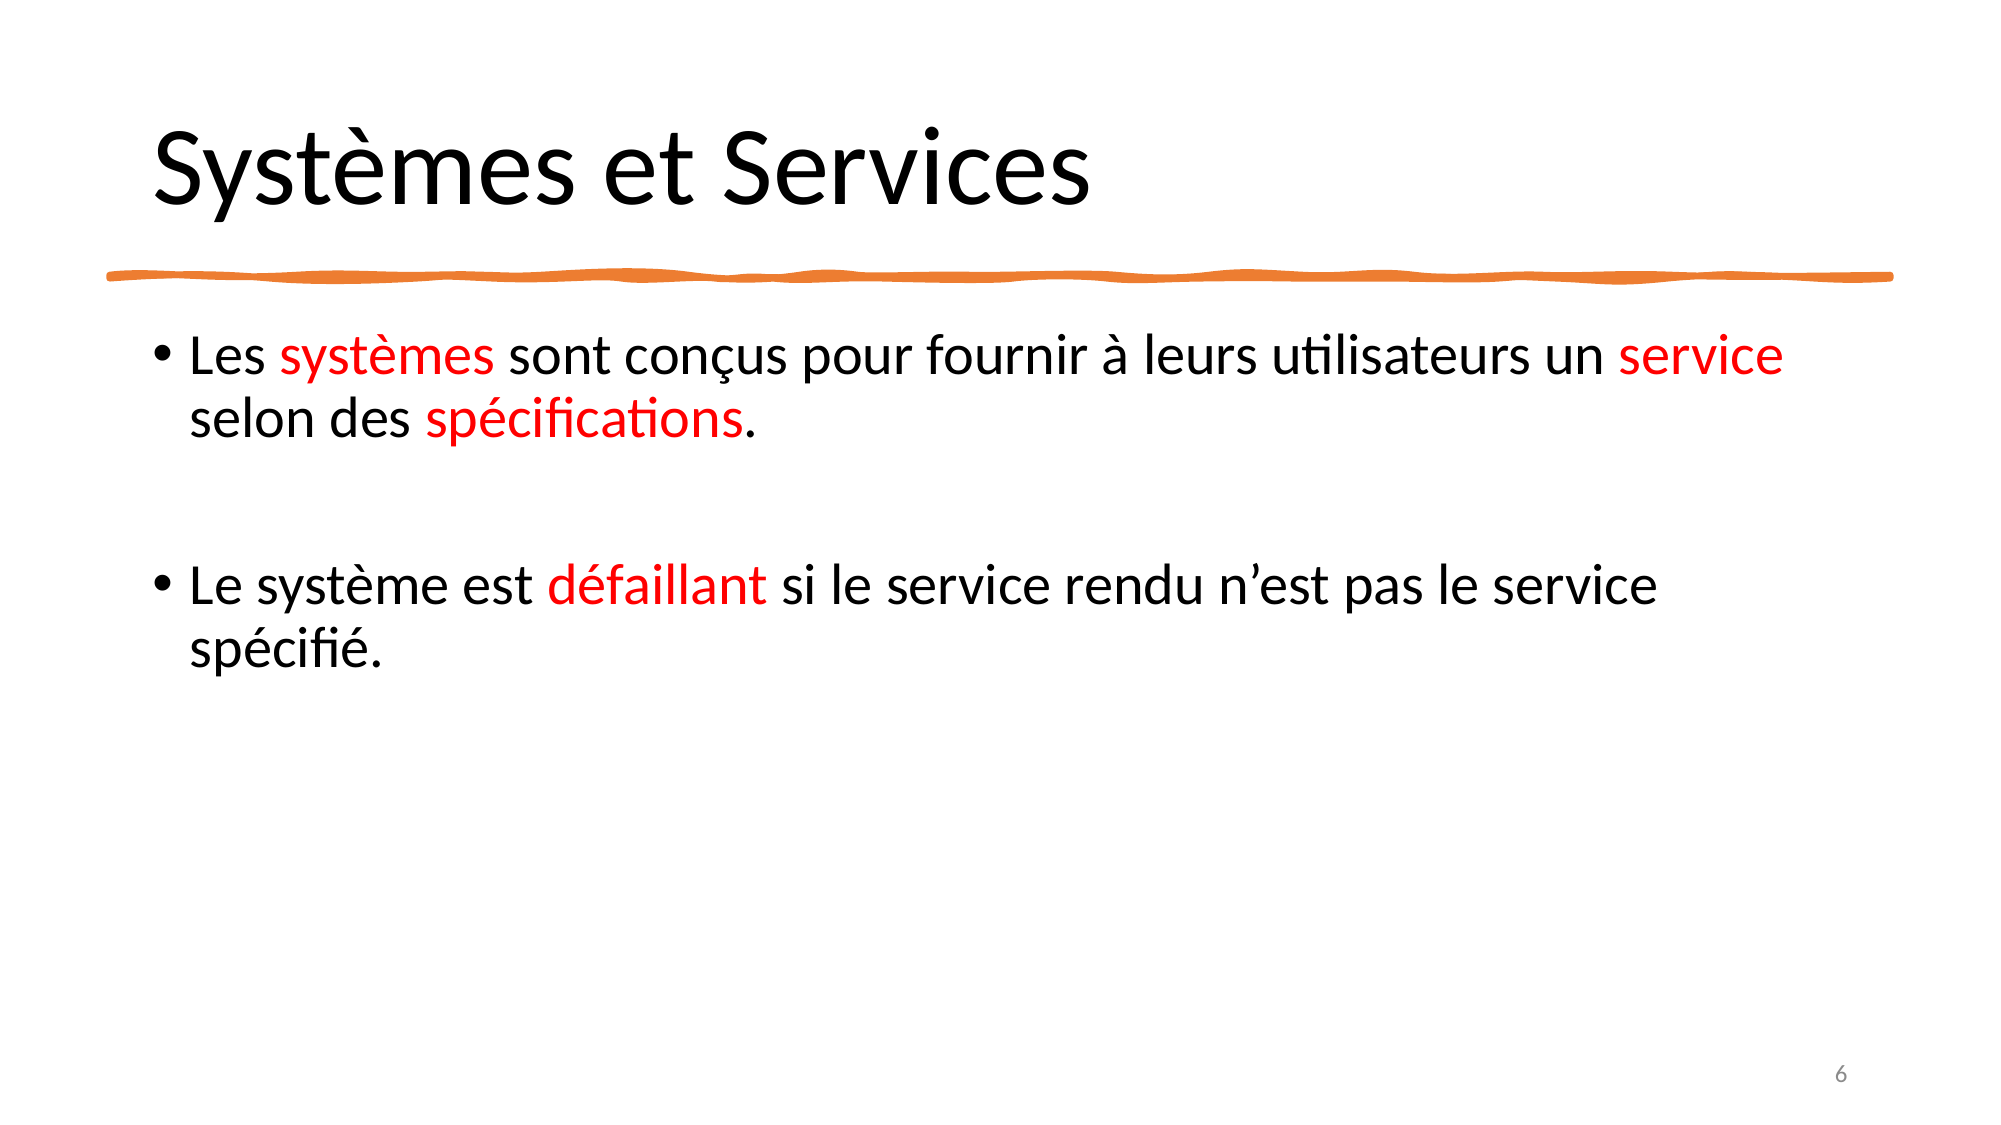

# Systèmes et Services

Les systèmes sont conçus pour fournir à leurs utilisateurs un service selon des spécifications.

Le système est défaillant si le service rendu n’est pas le service spécifié.

6